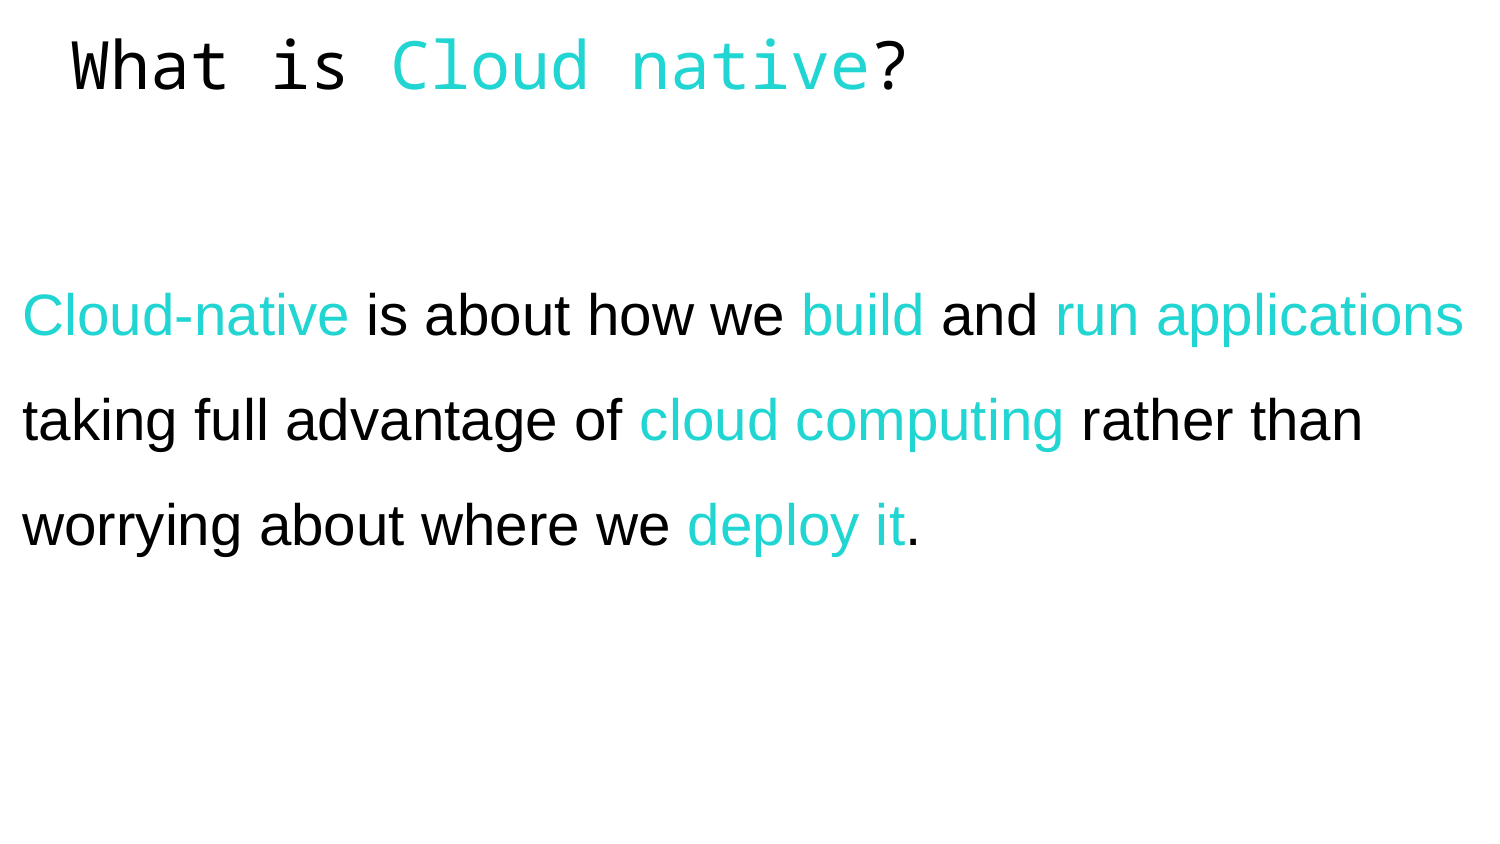

# Cloud-native is about how we build and run applications taking full advantage of cloud computing rather than worrying about where we deploy it.
What is Cloud native?